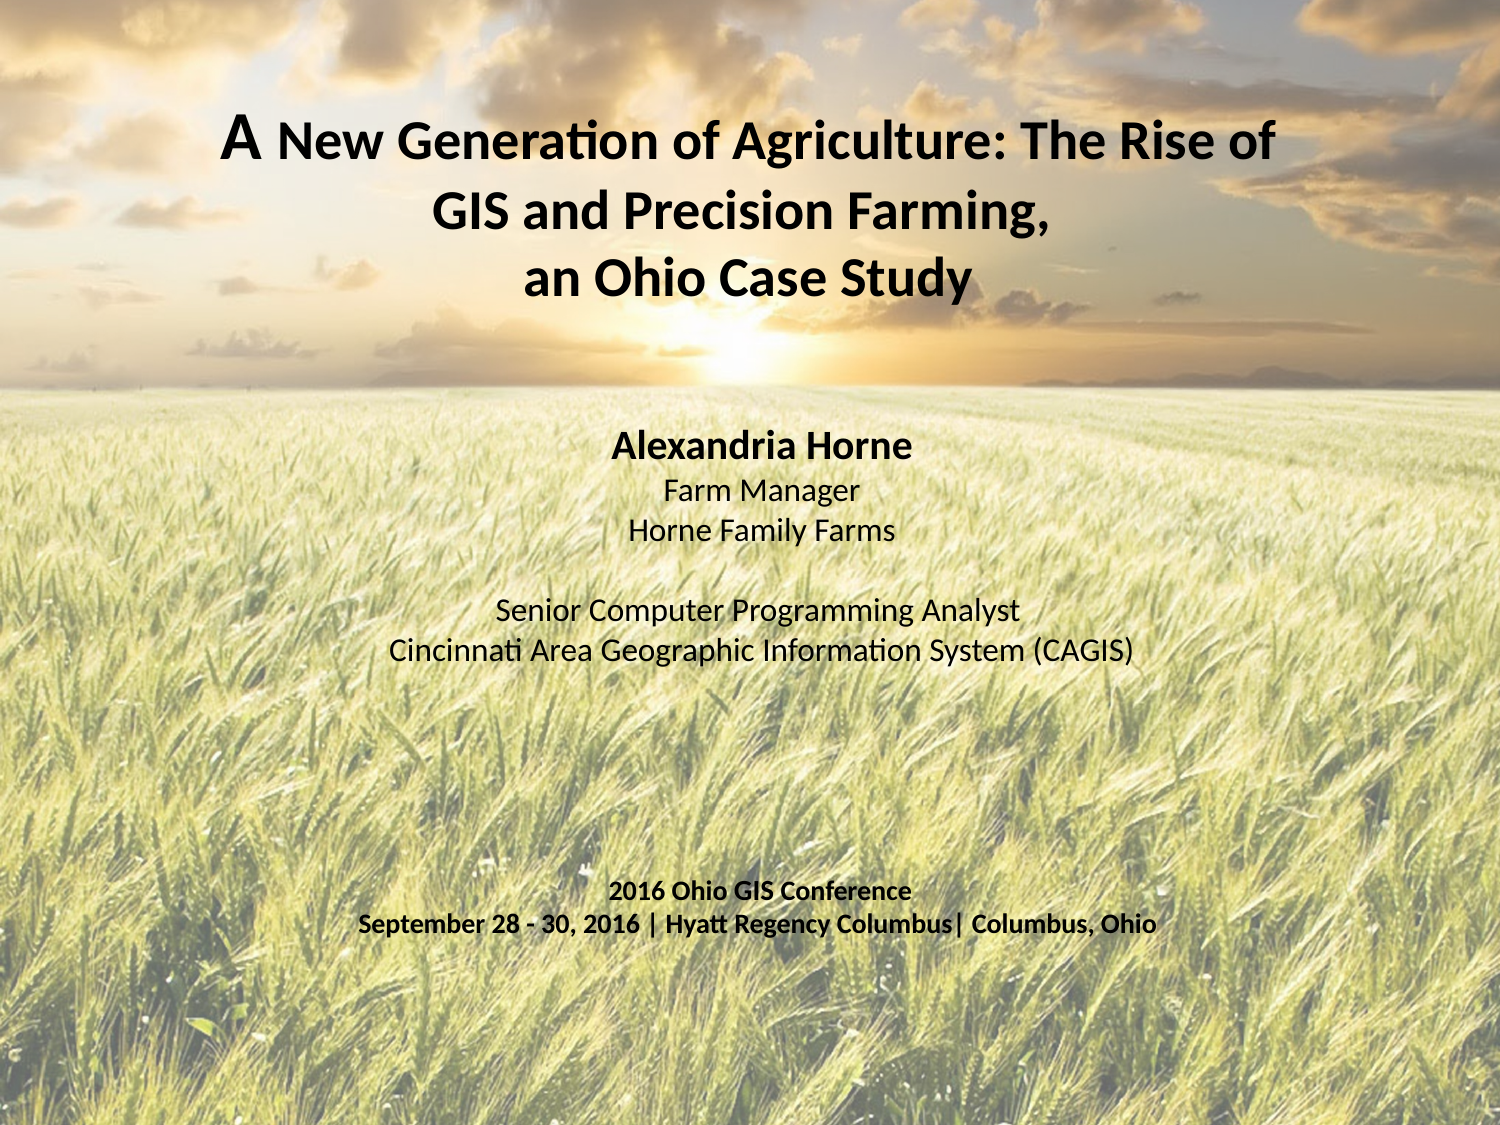

A New Generation of Agriculture: The Rise of GIS and Precision Farming,
an Ohio Case Study
Alexandria Horne
Farm Manager
Horne Family Farms
Senior Computer Programming Analyst
Cincinnati Area Geographic Information System (CAGIS)
2016 Ohio GIS Conference
September 28 - 30, 2016 | Hyatt Regency Columbus| Columbus, Ohio